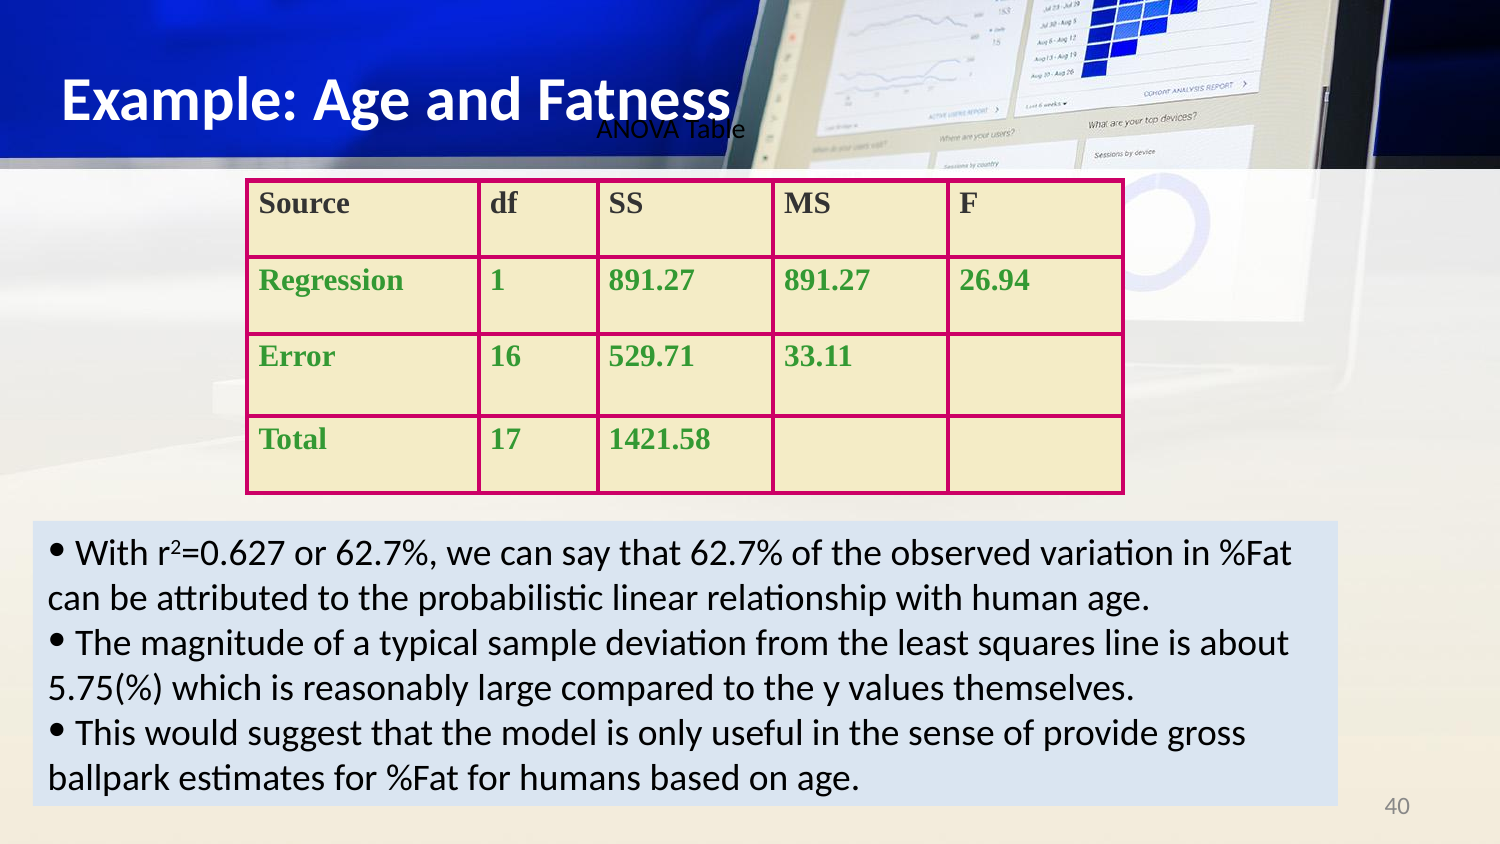

# Example: Age and Fatness
ANOVA Table
| Source | df | SS | MS | F |
| --- | --- | --- | --- | --- |
| Regression | 1 | 891.27 | 891.27 | 26.94 |
| Error | 16 | 529.71 | 33.11 |  |
| Total | 17 | 1421.58 |  |  |
 With r2=0.627 or 62.7%, we can say that 62.7% of the observed variation in %Fat can be attributed to the probabilistic linear relationship with human age.
 The magnitude of a typical sample deviation from the least squares line is about 5.75(%) which is reasonably large compared to the y values themselves.
 This would suggest that the model is only useful in the sense of provide gross ballpark estimates for %Fat for humans based on age.
40